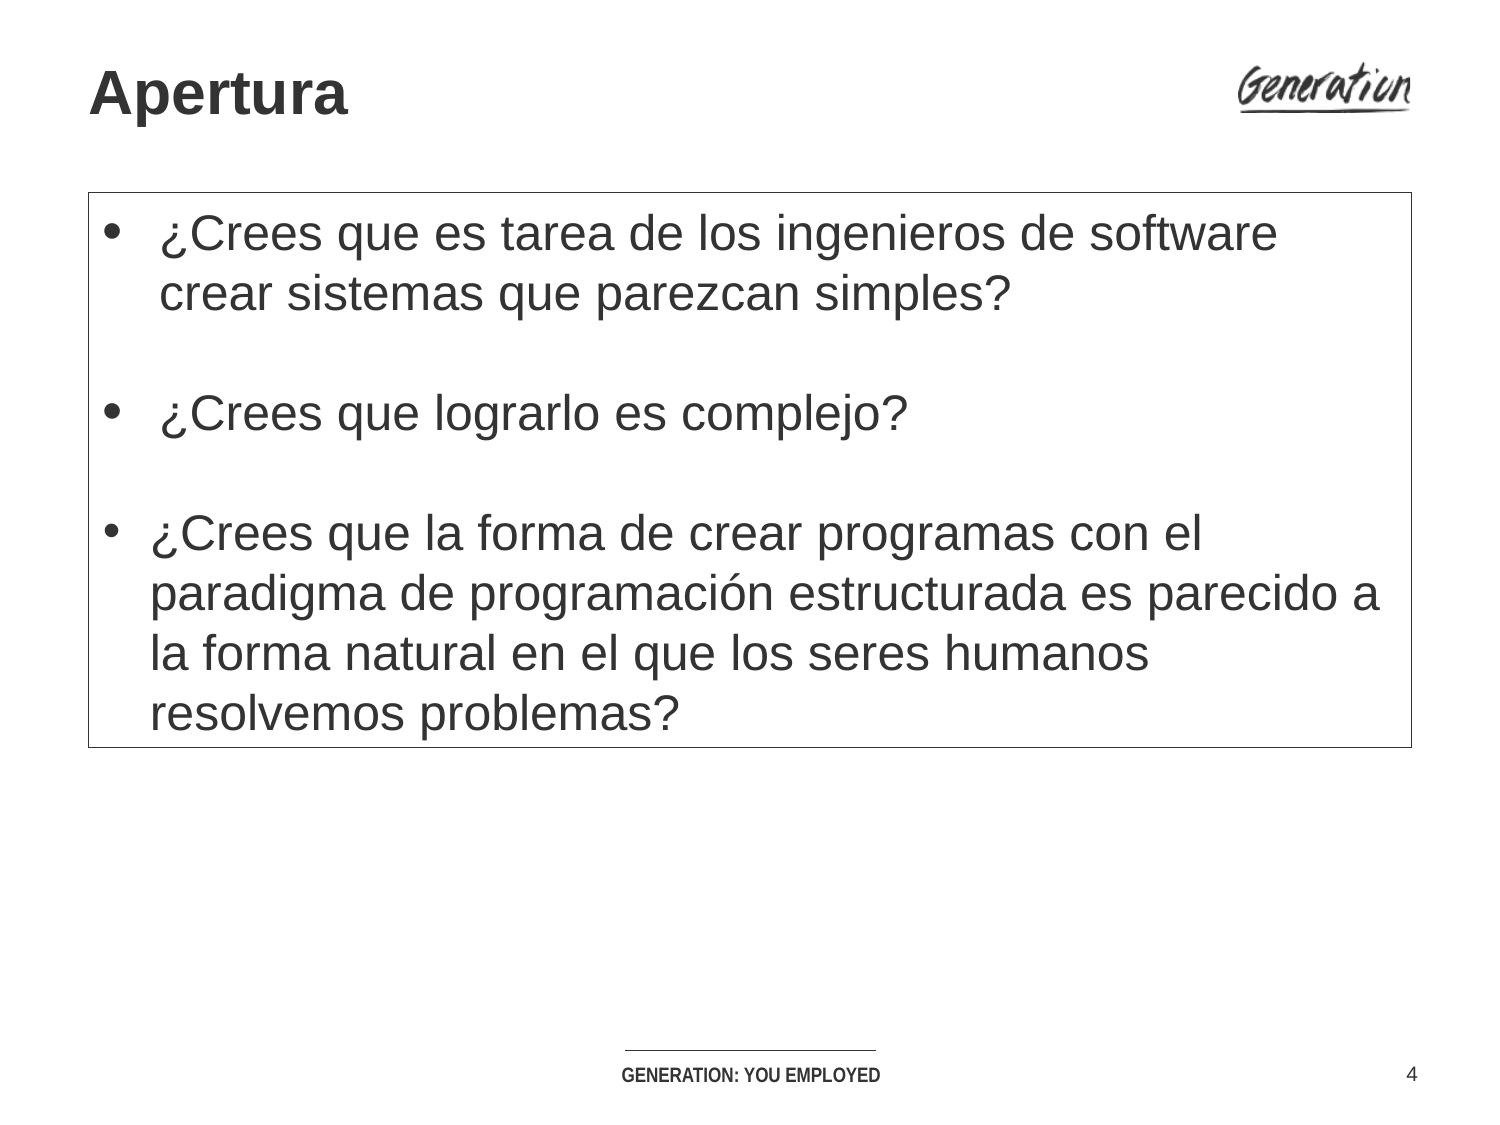

# Apertura
¿Crees que es tarea de los ingenieros de software crear sistemas que parezcan simples?

¿Crees que lograrlo es complejo?

¿Crees que la forma de crear programas con el paradigma de programación estructurada es parecido a la forma natural en el que los seres humanos resolvemos problemas?